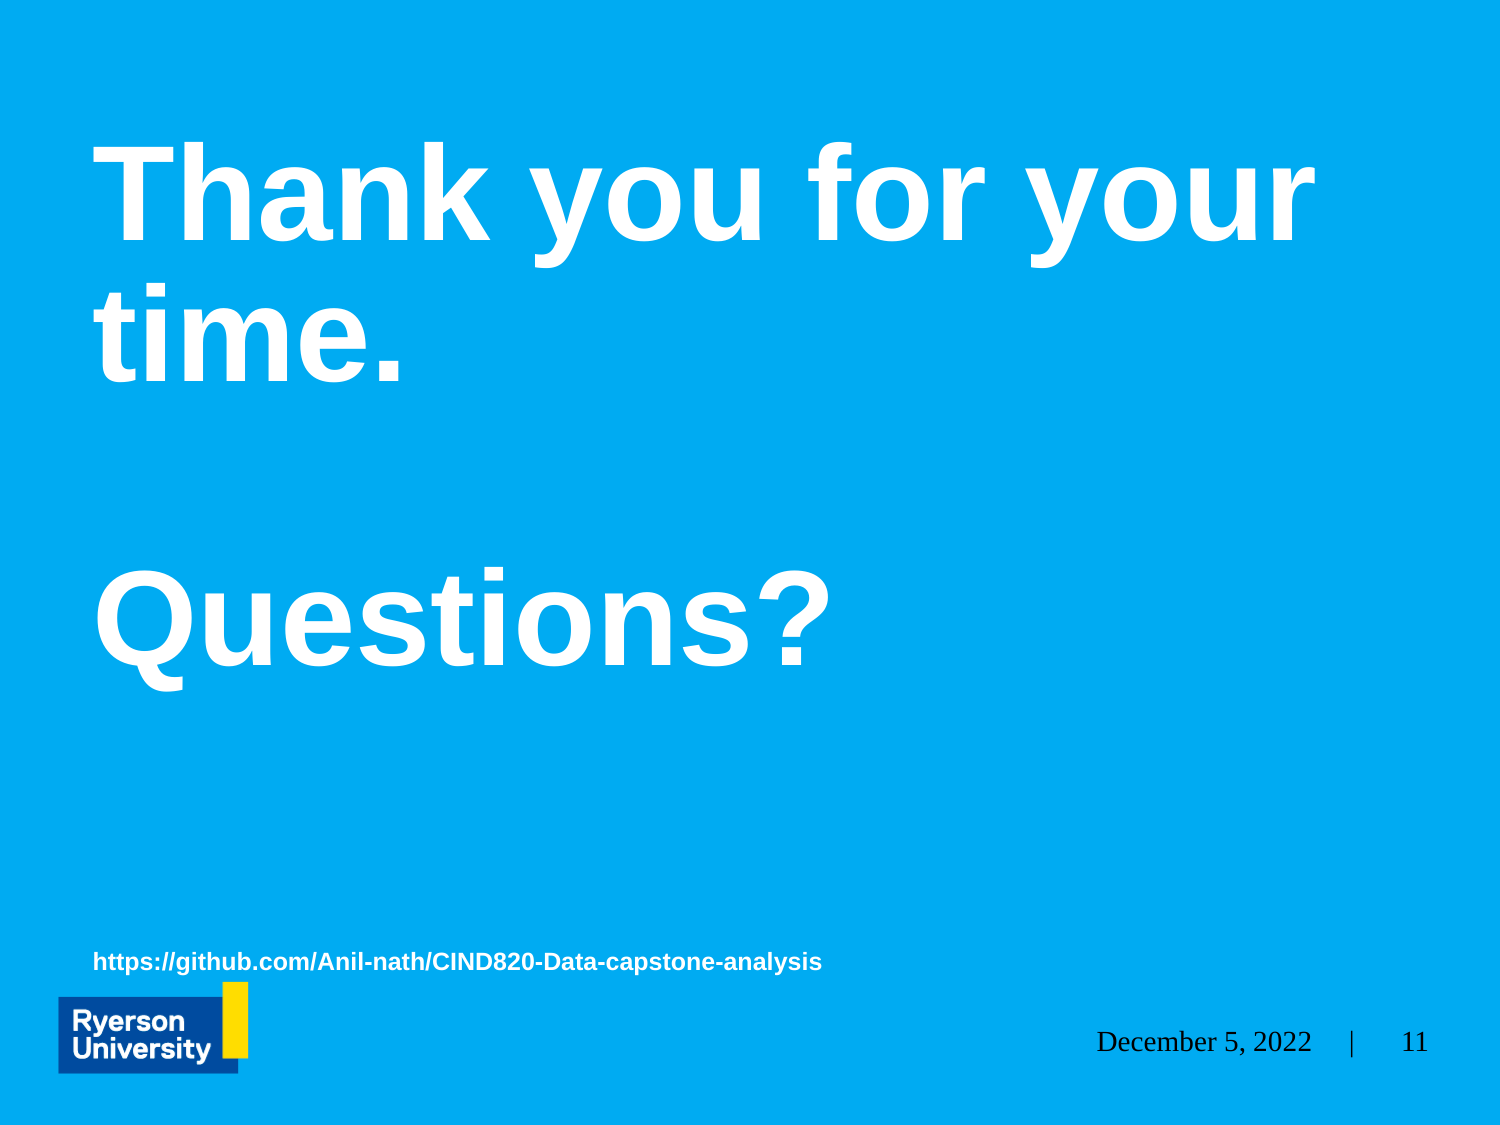

# Thank you for your time. Questions? https://github.com/Anil-nath/CIND820-Data-capstone-analysis
11
December 5, 2022     |